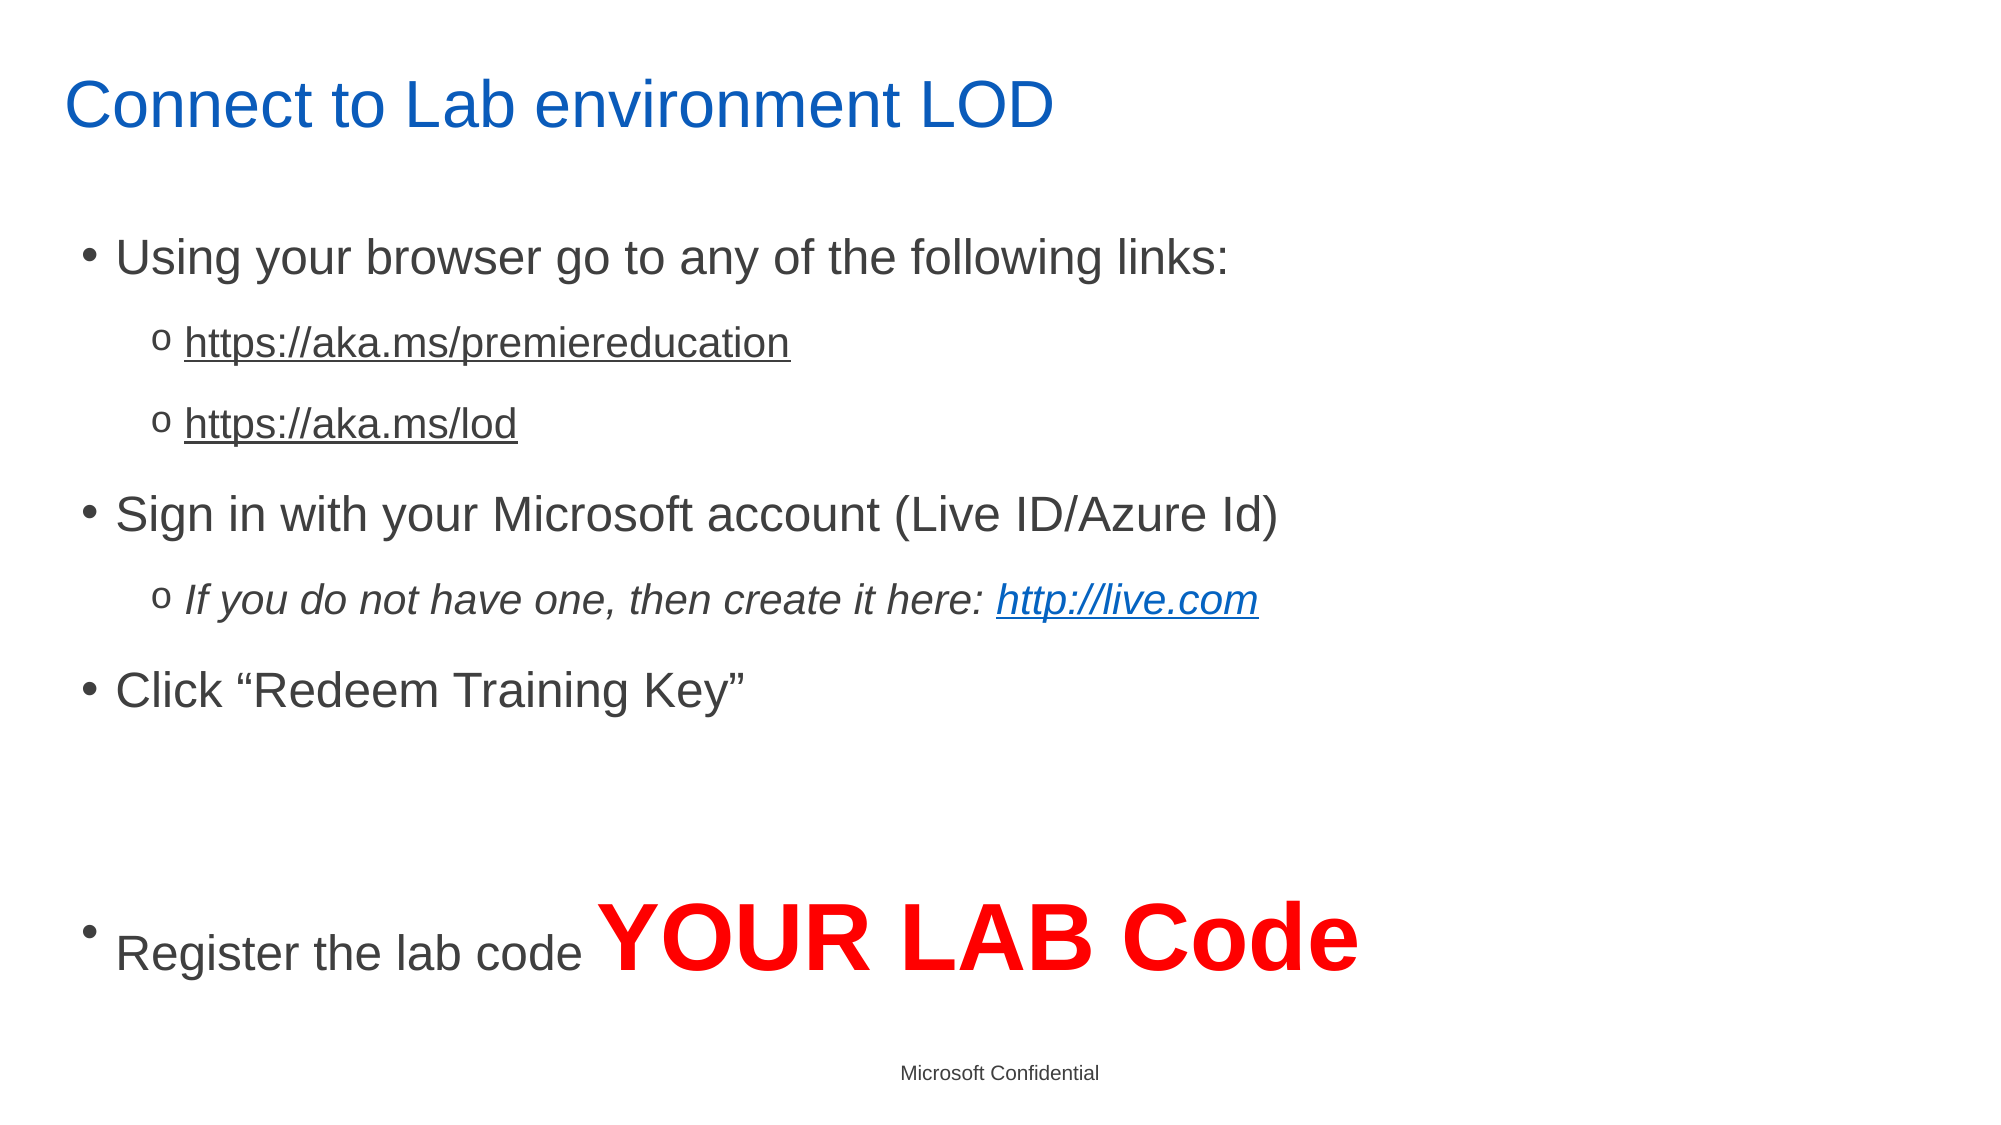

# Connect to Lab environment LOD
Using your browser go to any of the following links:
https://aka.ms/premiereducation
https://aka.ms/lod
Sign in with your Microsoft account (Live ID/Azure Id)
If you do not have one, then create it here: http://live.com
Click “Redeem Training Key”

Register the lab code YOUR LAB Code